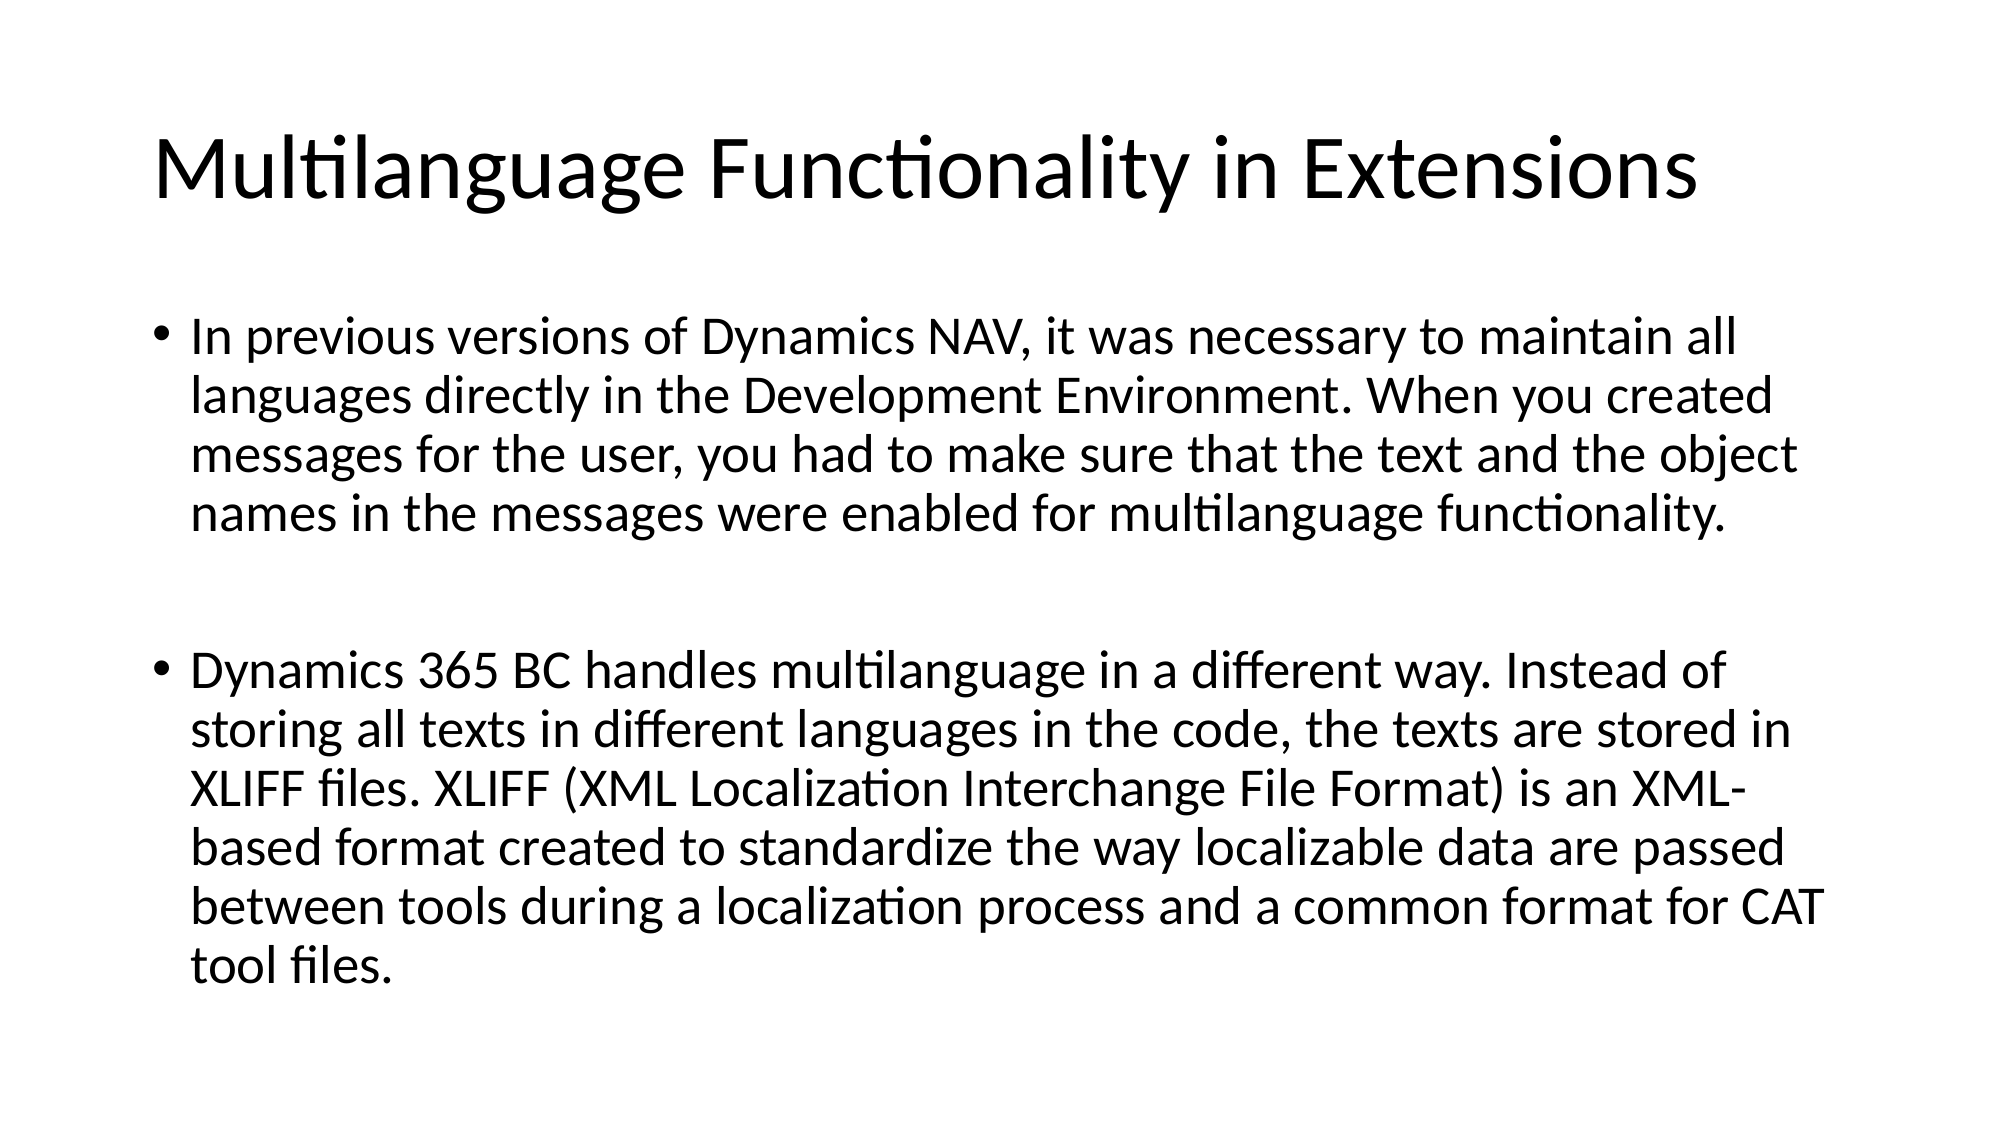

# Multilanguage Functionality in Extensions
In previous versions of Dynamics NAV, it was necessary to maintain all languages directly in the Development Environment. When you created messages for the user, you had to make sure that the text and the object names in the messages were enabled for multilanguage functionality.

Dynamics 365 BC handles multilanguage in a different way. Instead of storing all texts in different languages in the code, the texts are stored in XLIFF files. XLIFF (XML Localization Interchange File Format) is an XML-based format created to standardize the way localizable data are passed between tools during a localization process and a common format for CAT tool files.